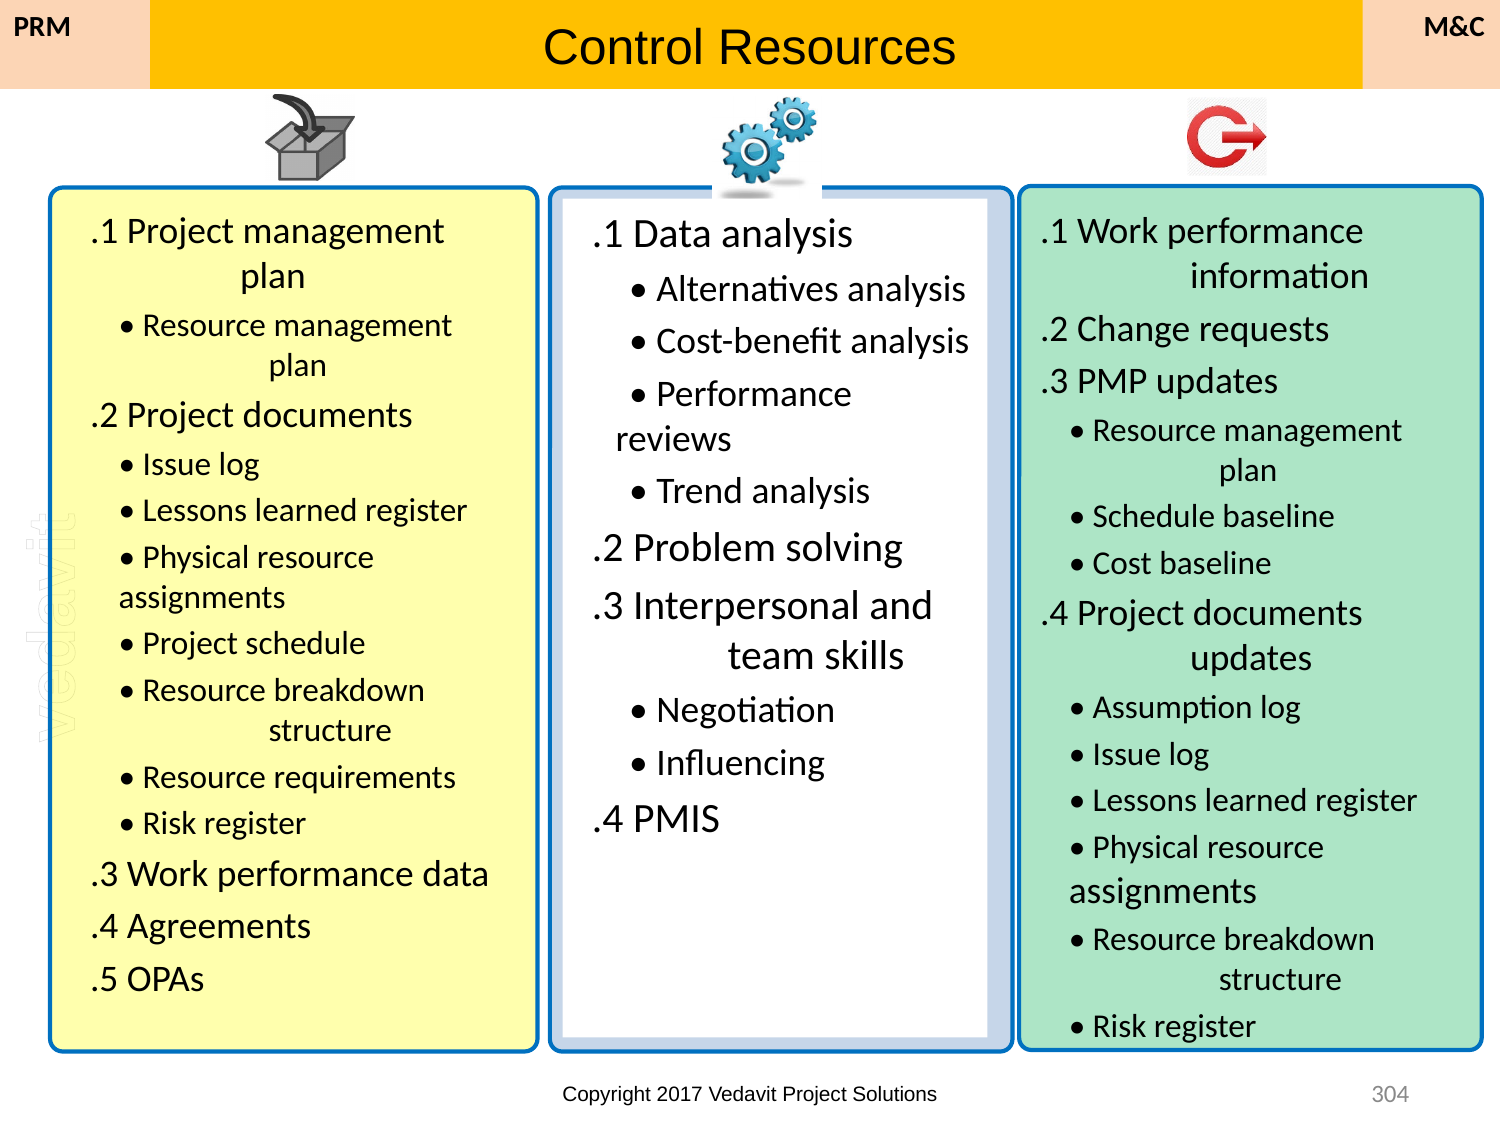

# Control Resources
M&C
PRM
.1 Project management 	plan
• Resource management 	plan
.2 Project documents
• Issue log
• Lessons learned register
• Physical resource 	assignments
• Project schedule
• Resource breakdown 	structure
• Resource requirements
• Risk register
.3 Work performance data
.4 Agreements
.5 OPAs
.1 Data analysis
• Alternatives analysis
• Cost-benefit analysis
• Performance 	reviews
• Trend analysis
.2 Problem solving
.3 Interpersonal and 	team skills
• Negotiation
• Influencing
.4 PMIS
.1 Work performance 	information
.2 Change requests
.3 PMP updates
• Resource management 	plan
• Schedule baseline
• Cost baseline
.4 Project documents 	updates
• Assumption log
• Issue log
• Lessons learned register
• Physical resource 	assignments
• Resource breakdown 	structure
• Risk register
304